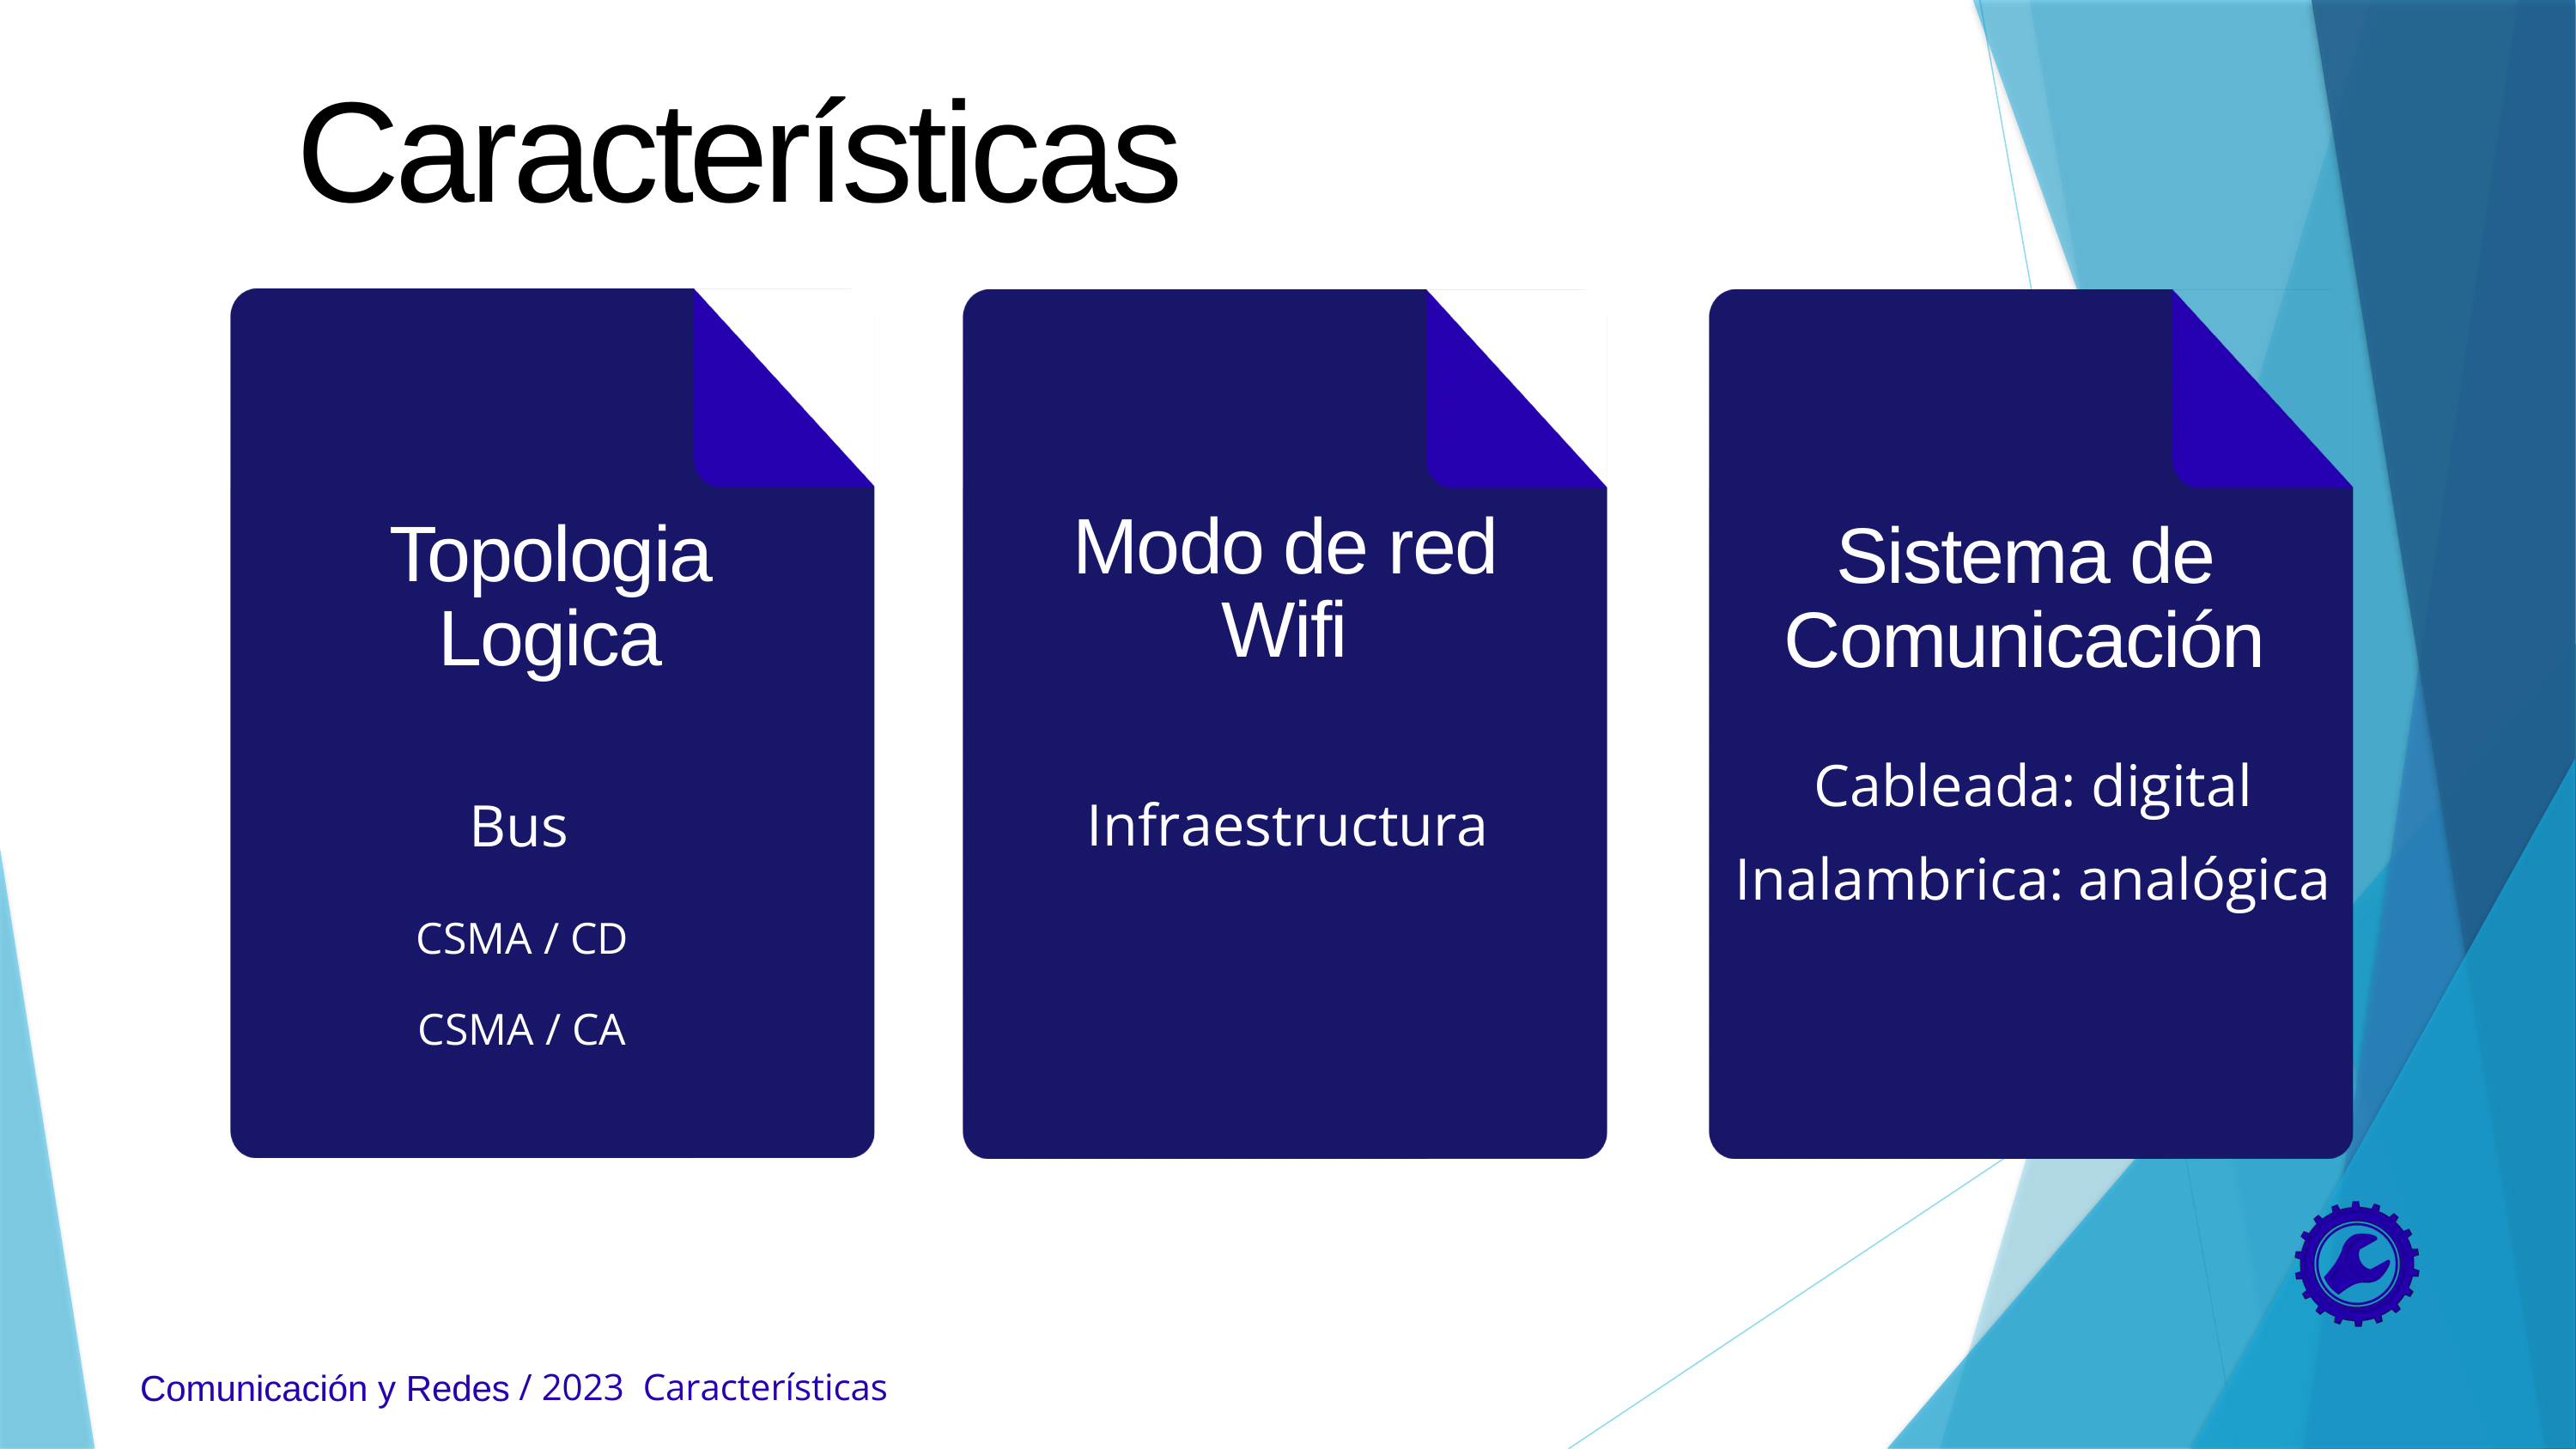

Características

Topologia Logica
Bus

Modo de red Wifi
Infraestructura

Sistema de Comunicación
Cableada: digital
Inalambrica: analógica
CSMA / CD

CSMA / CA

/ 2023  Características
Comunicación y Redes